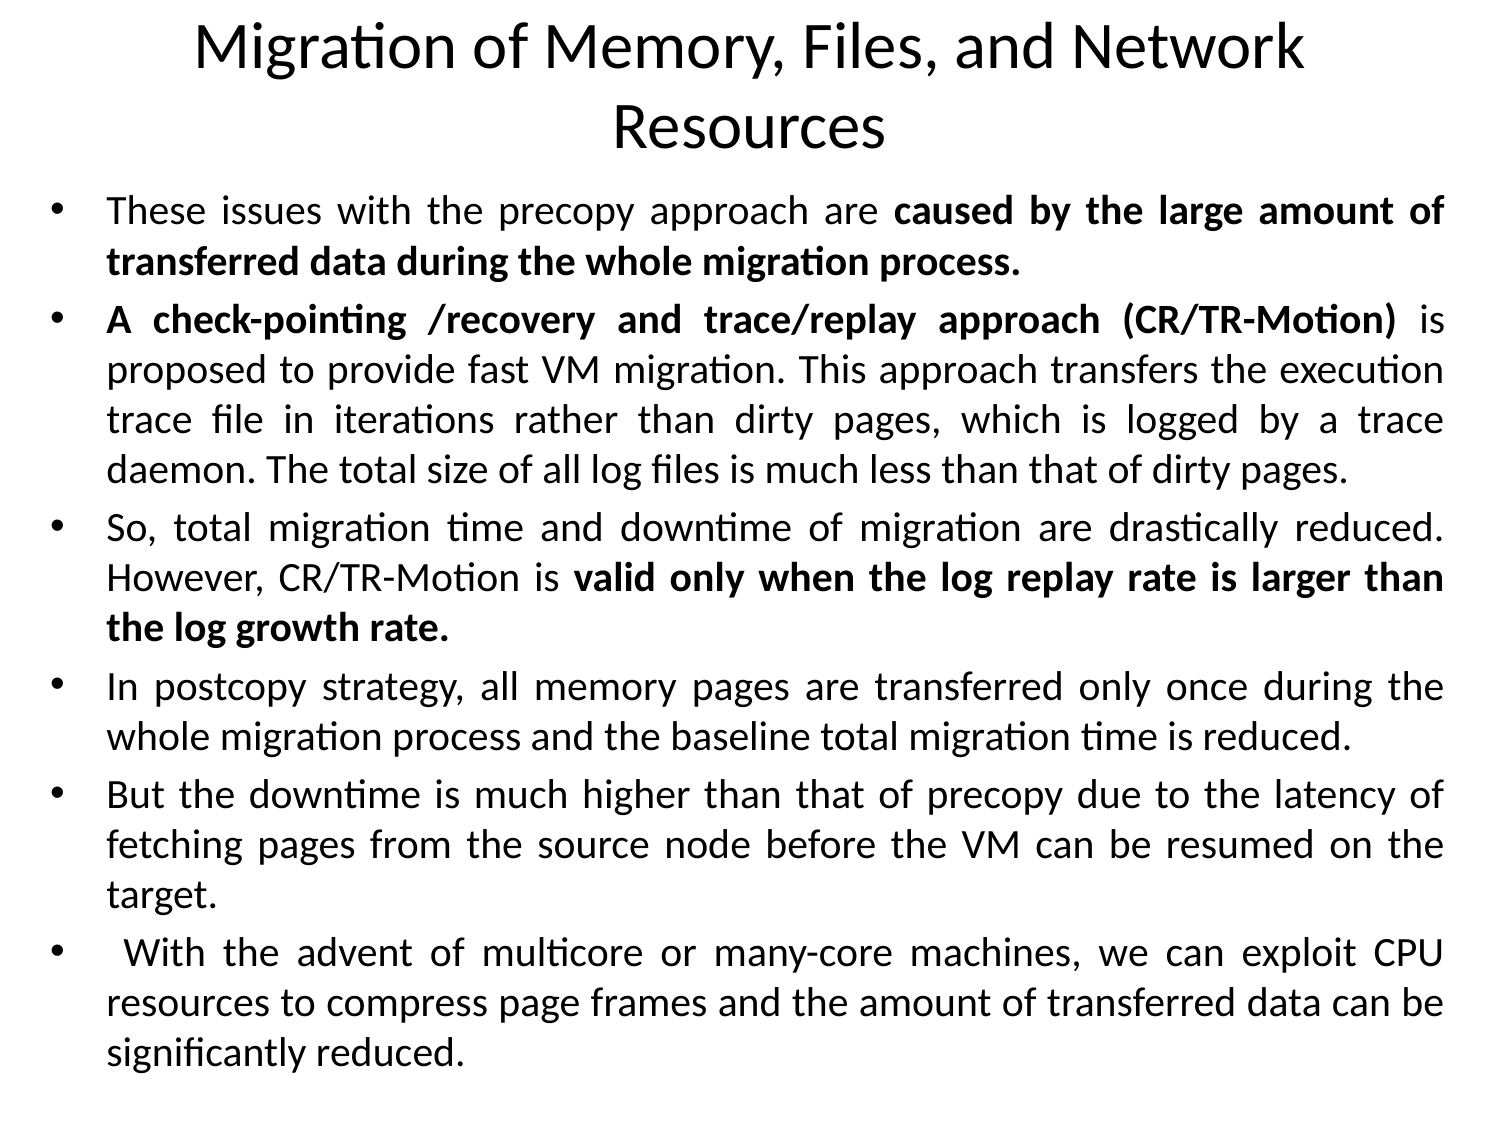

# Migration of Memory, Files, and Network Resources
These issues with the precopy approach are caused by the large amount of transferred data during the whole migration process.
A check-pointing /recovery and trace/replay approach (CR/TR-Motion) is proposed to provide fast VM migration. This approach transfers the execution trace file in iterations rather than dirty pages, which is logged by a trace daemon. The total size of all log files is much less than that of dirty pages.
So, total migration time and downtime of migration are drastically reduced. However, CR/TR-Motion is valid only when the log replay rate is larger than the log growth rate.
In postcopy strategy, all memory pages are transferred only once during the whole migration process and the baseline total migration time is reduced.
But the downtime is much higher than that of precopy due to the latency of fetching pages from the source node before the VM can be resumed on the target.
 With the advent of multicore or many-core machines, we can exploit CPU resources to compress page frames and the amount of transferred data can be significantly reduced.